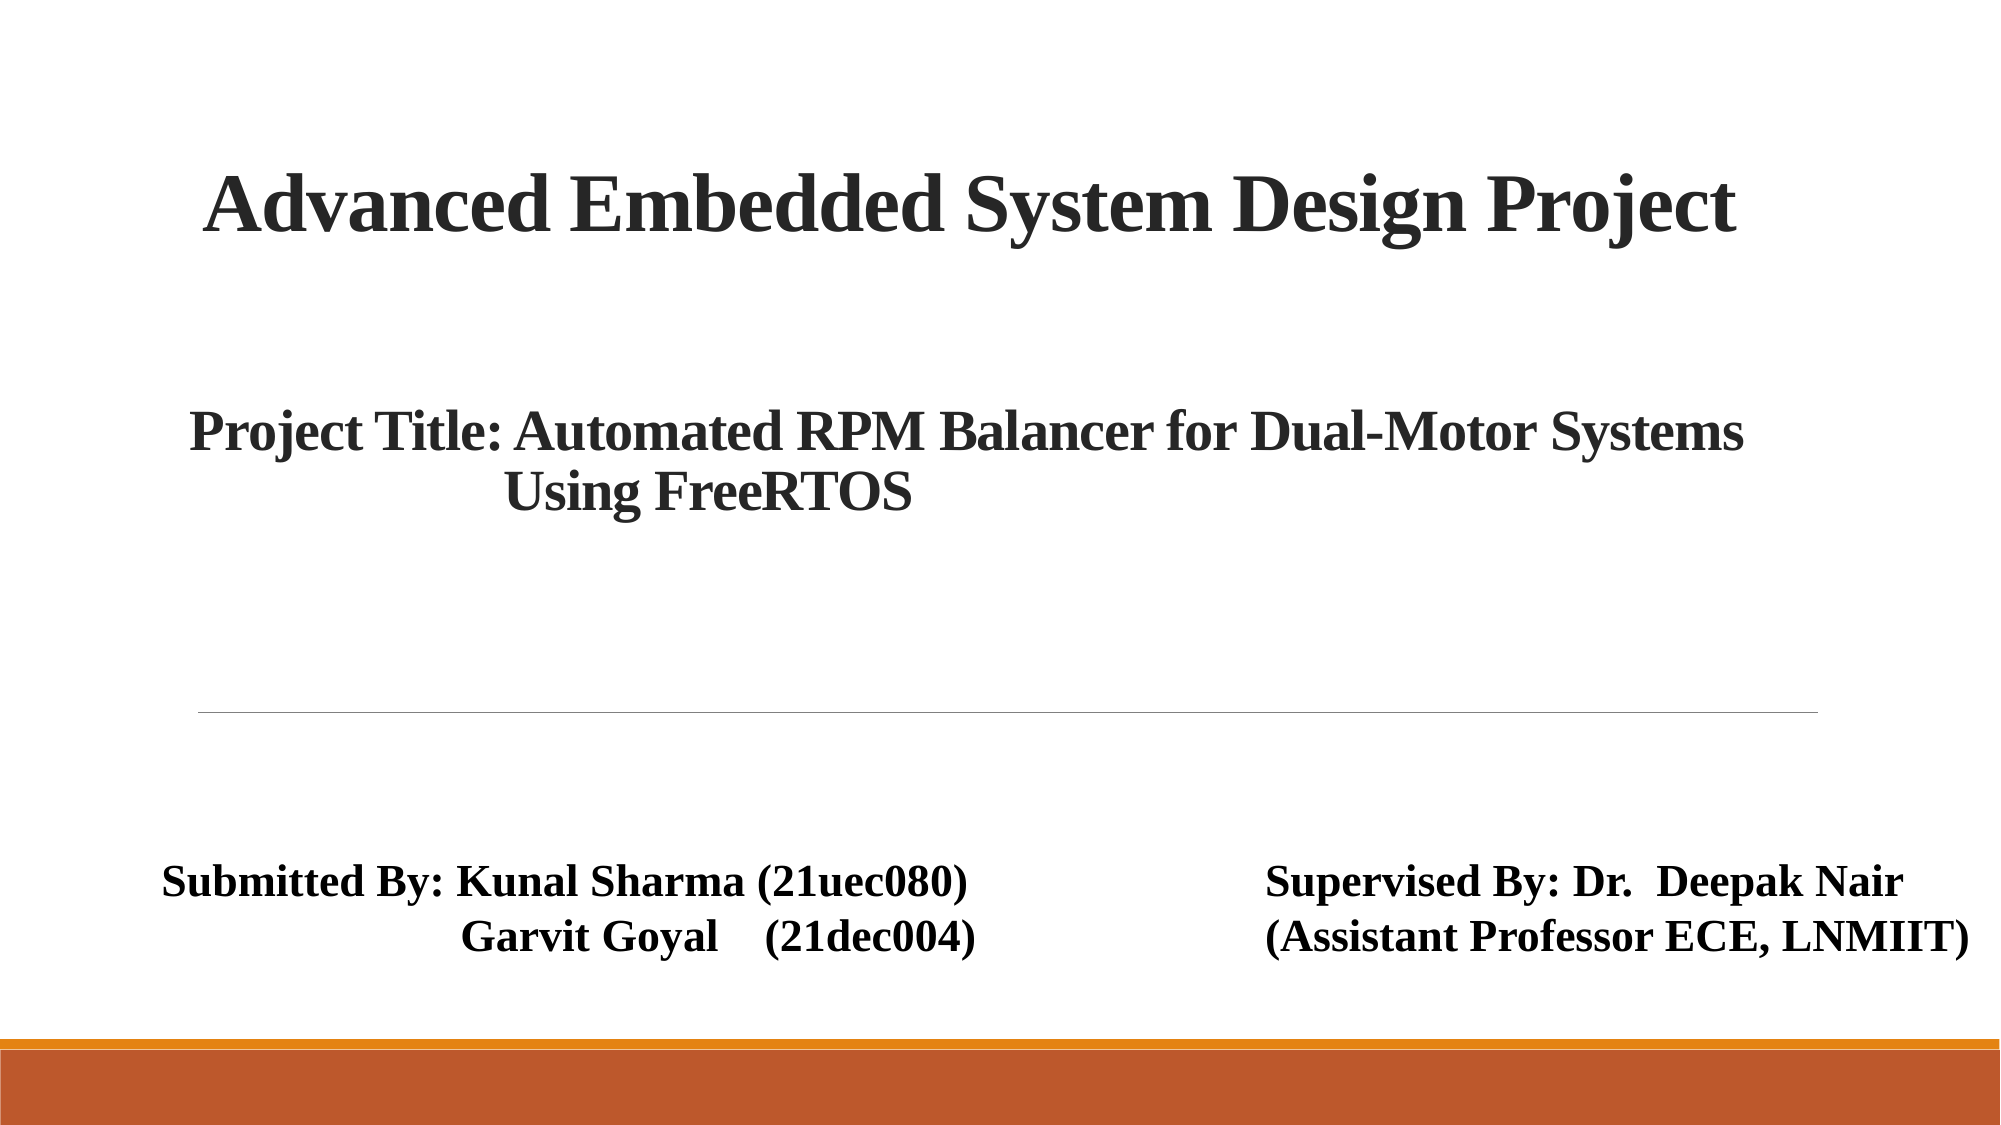

# Advanced Embedded System Design Project
Project Title: Automated RPM Balancer for Dual-Motor Systems 		 Using FreeRTOS
Submitted By: Kunal Sharma (21uec080)
                          Garvit Goyal    (21dec004)
Supervised By: Dr.  Deepak Nair
(Assistant Professor ECE, LNMIIT)